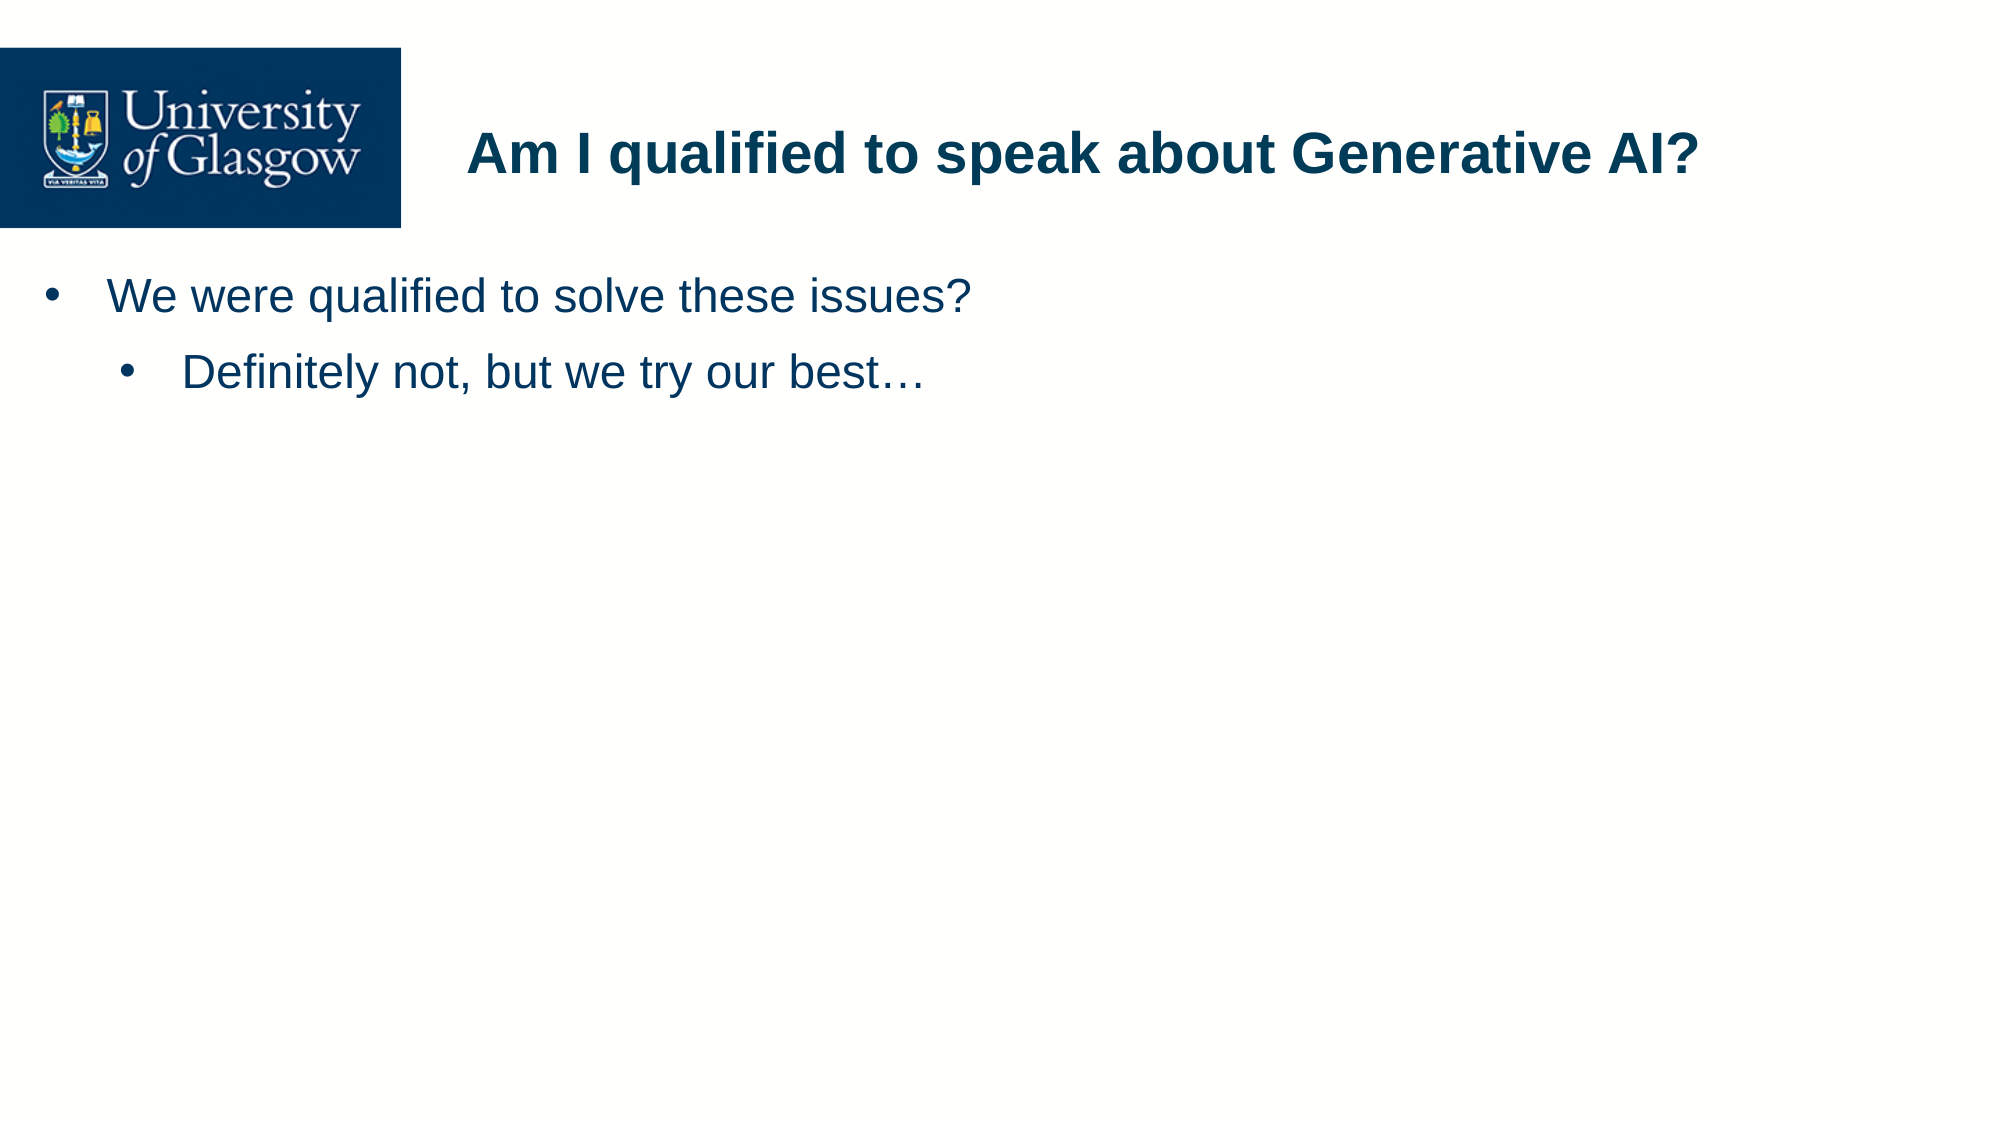

# Am I qualified to speak about Generative AI?
We were qualified to solve these issues?
Definitely not, but we try our best…